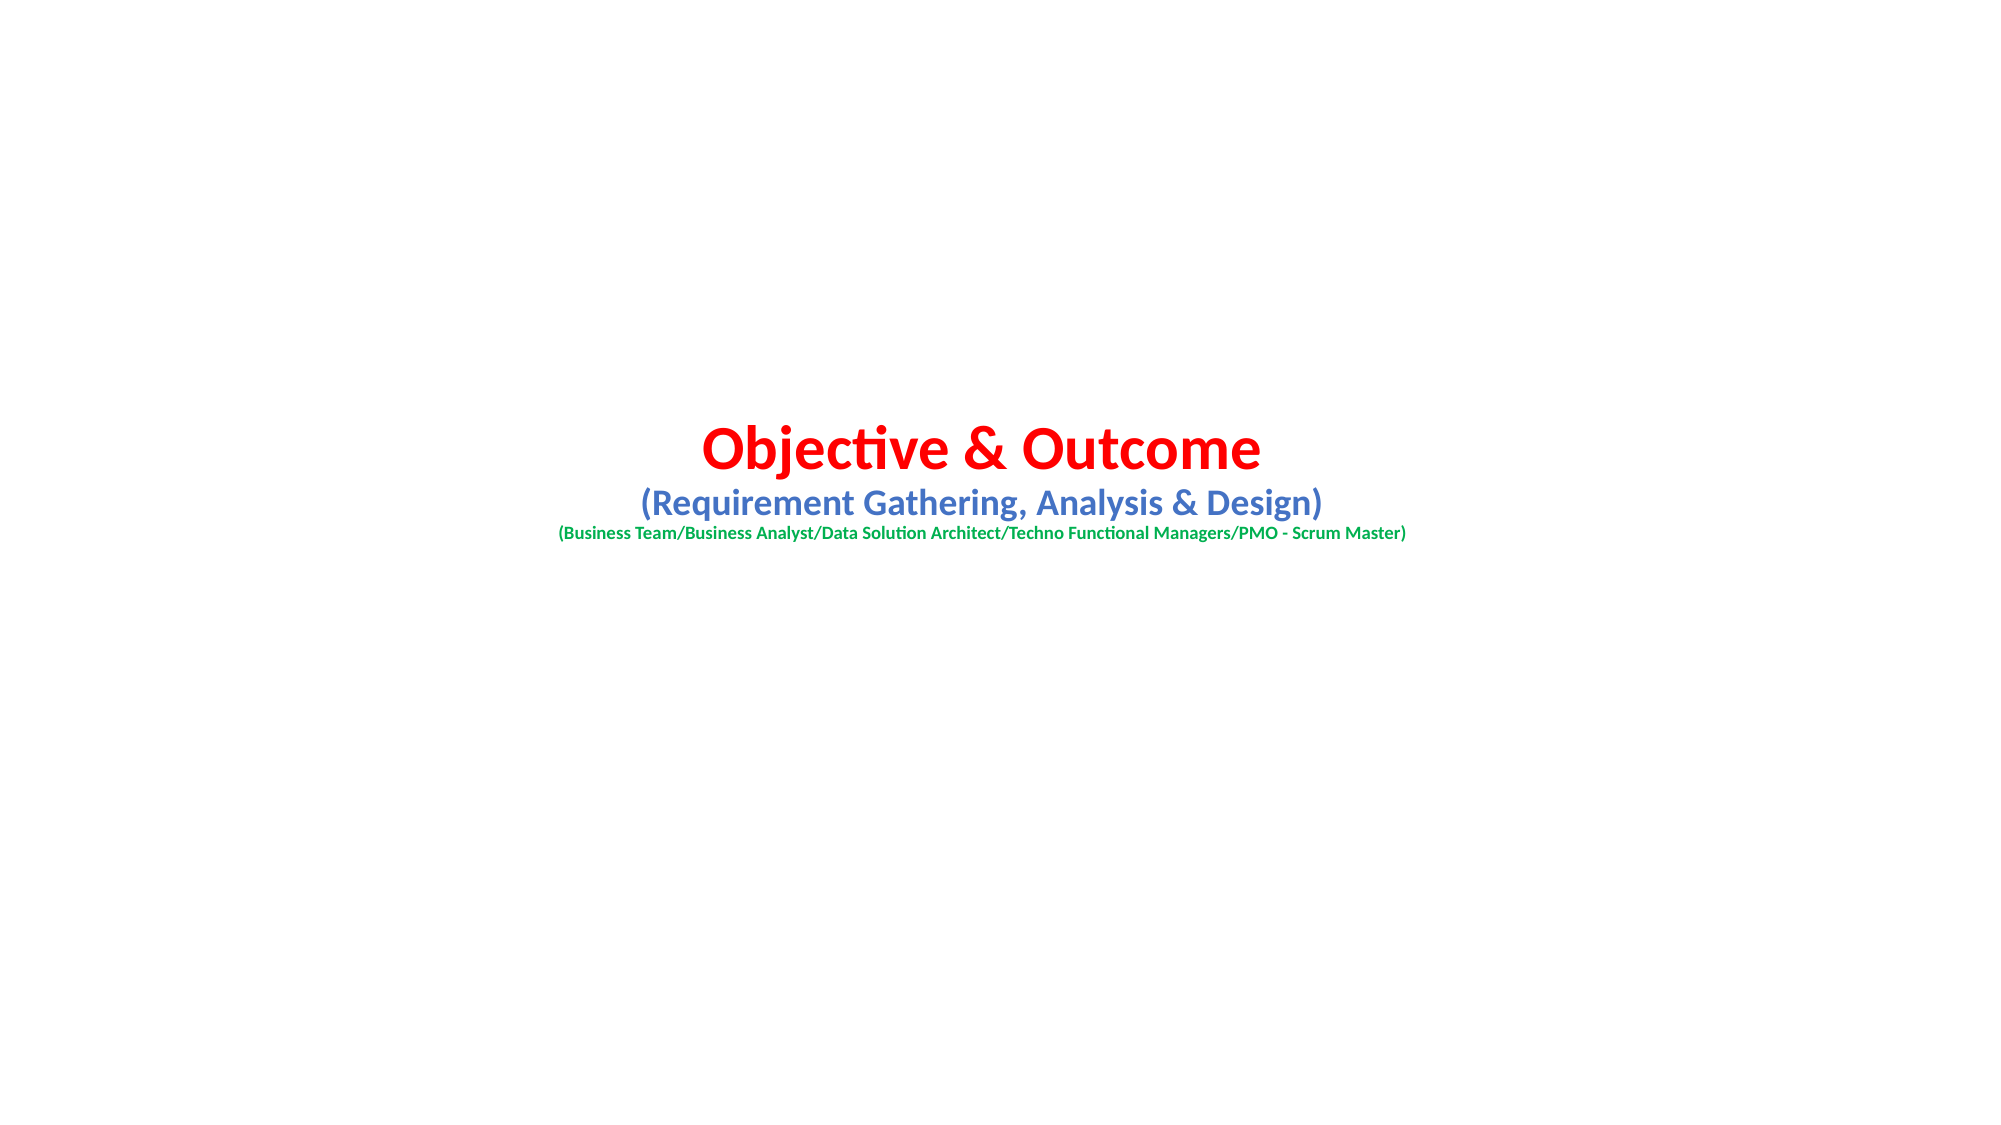

# Objective & Outcome (Requirement Gathering, Analysis & Design) (Business Team/Business Analyst/Data Solution Architect/Techno Functional Managers/PMO - Scrum Master)